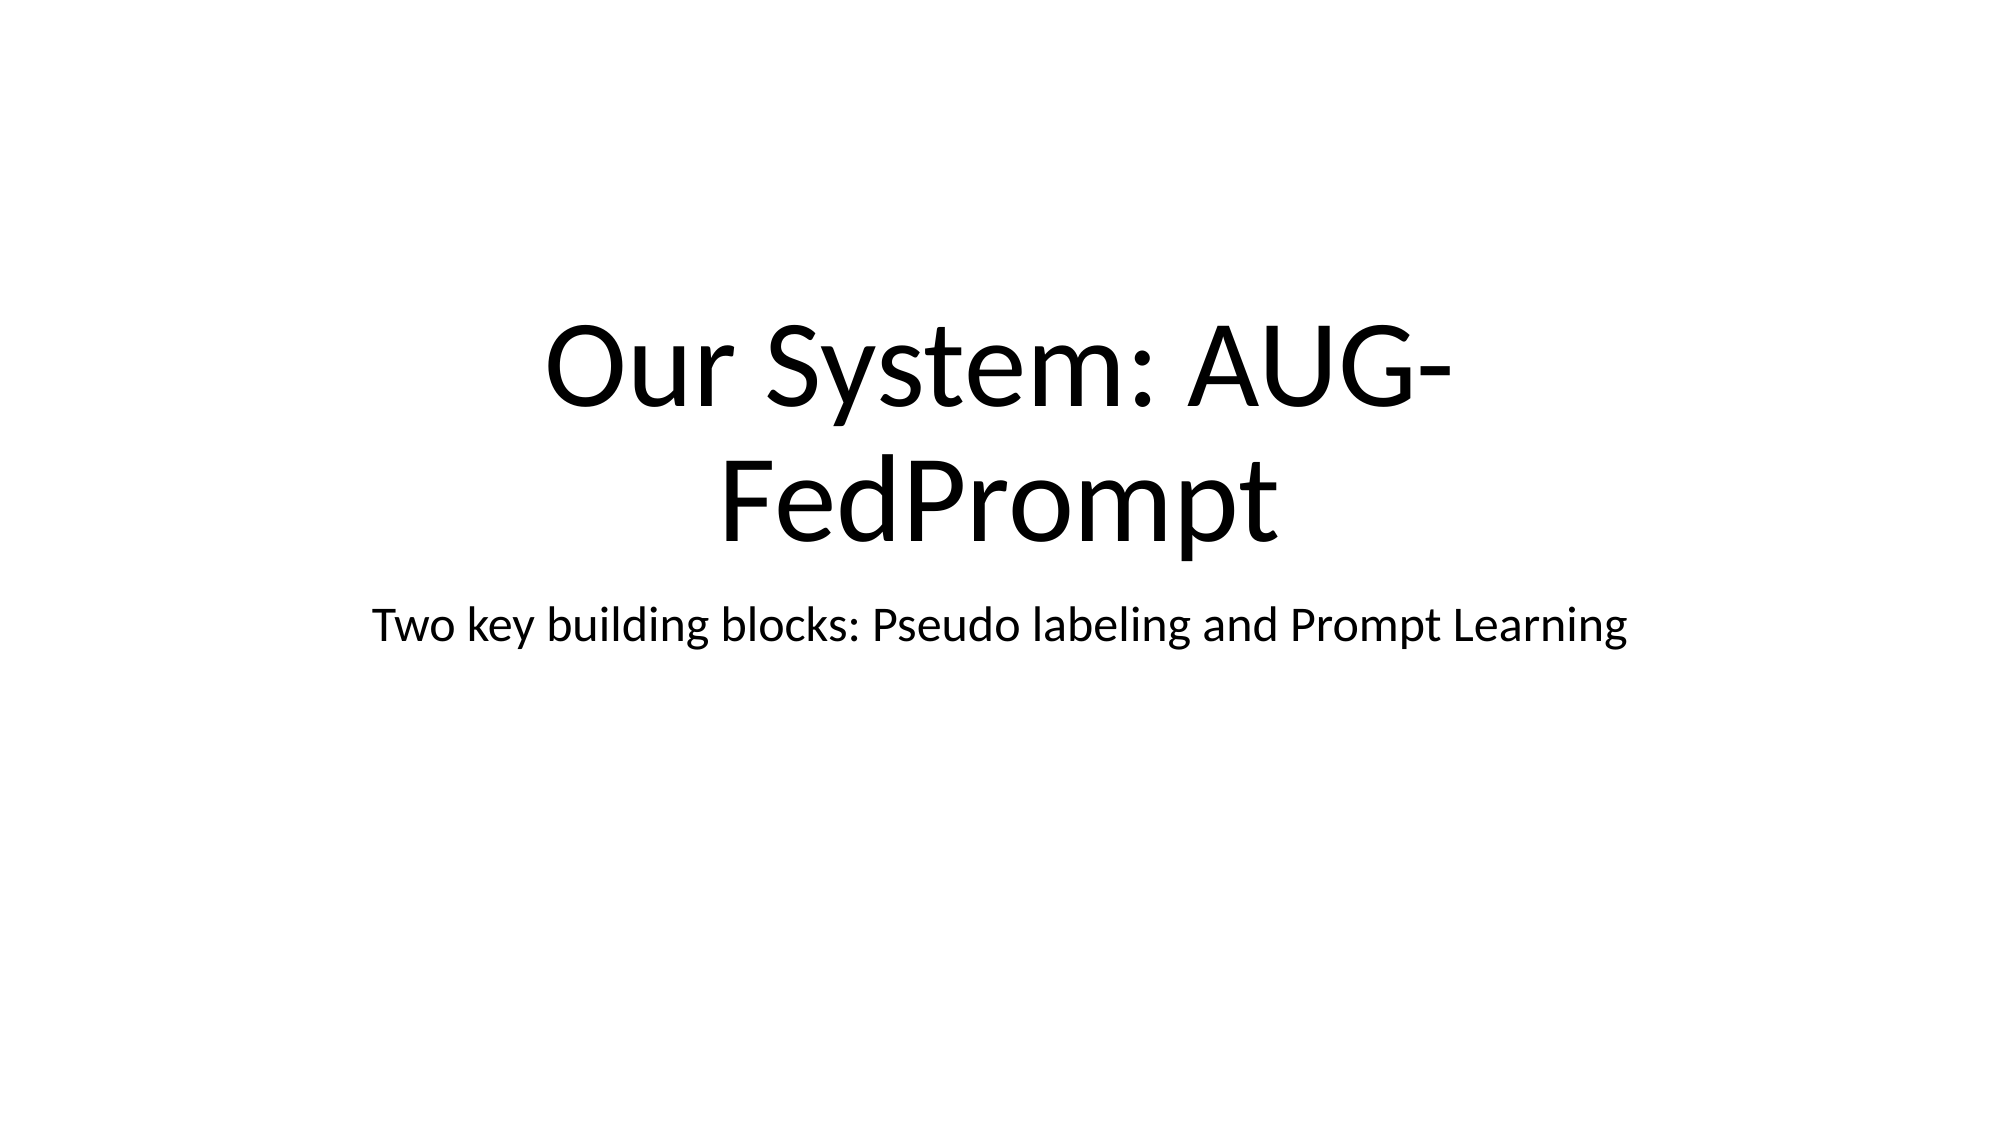

# Our System: AUG-FedPrompt
Two key building blocks: Pseudo labeling and Prompt Learning